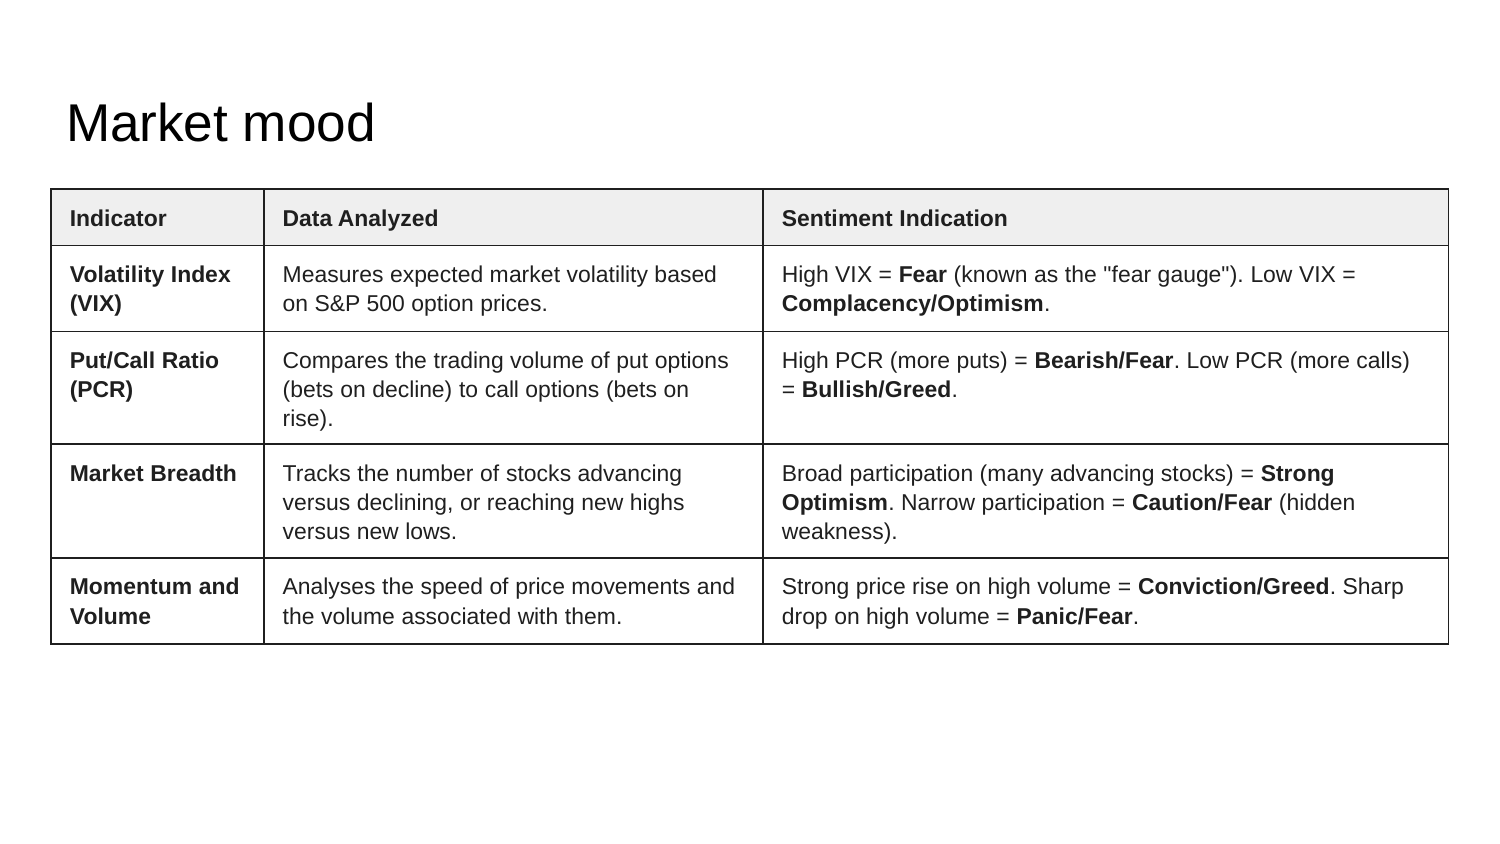

# Market mood

| Indicator | Data Analyzed | Sentiment Indication |
| --- | --- | --- |
| Volatility Index (VIX) | Measures expected market volatility based on S&P 500 option prices. | High VIX = Fear (known as the "fear gauge"). Low VIX = Complacency/Optimism. |
| Put/Call Ratio (PCR) | Compares the trading volume of put options (bets on decline) to call options (bets on rise). | High PCR (more puts) = Bearish/Fear. Low PCR (more calls) = Bullish/Greed. |
| Market Breadth | Tracks the number of stocks advancing versus declining, or reaching new highs versus new lows. | Broad participation (many advancing stocks) = Strong Optimism. Narrow participation = Caution/Fear (hidden weakness). |
| Momentum and Volume | Analyses the speed of price movements and the volume associated with them. | Strong price rise on high volume = Conviction/Greed. Sharp drop on high volume = Panic/Fear. |